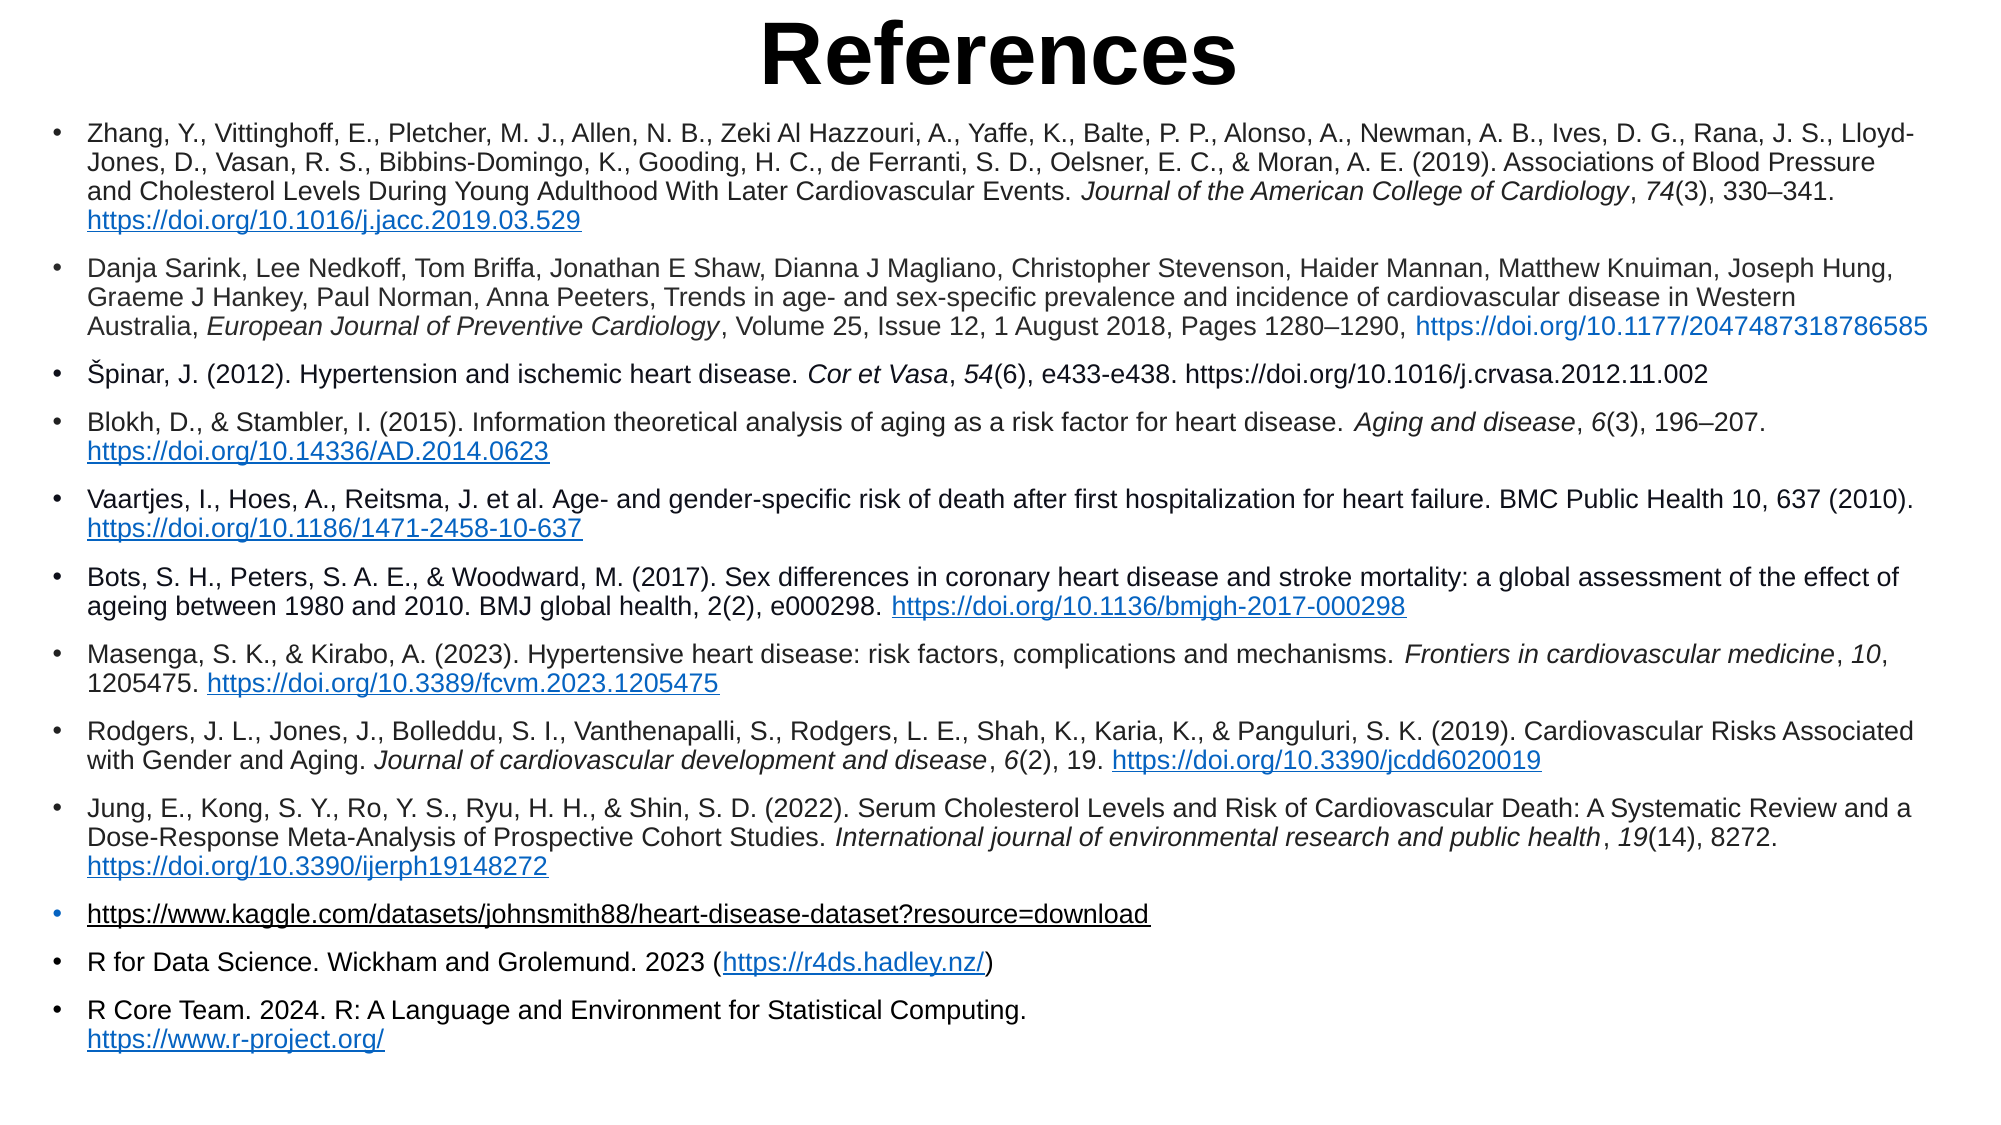

# References
Zhang, Y., Vittinghoff, E., Pletcher, M. J., Allen, N. B., Zeki Al Hazzouri, A., Yaffe, K., Balte, P. P., Alonso, A., Newman, A. B., Ives, D. G., Rana, J. S., Lloyd-Jones, D., Vasan, R. S., Bibbins-Domingo, K., Gooding, H. C., de Ferranti, S. D., Oelsner, E. C., & Moran, A. E. (2019). Associations of Blood Pressure and Cholesterol Levels During Young Adulthood With Later Cardiovascular Events. Journal of the American College of Cardiology, 74(3), 330–341. https://doi.org/10.1016/j.jacc.2019.03.529
Danja Sarink, Lee Nedkoff, Tom Briffa, Jonathan E Shaw, Dianna J Magliano, Christopher Stevenson, Haider Mannan, Matthew Knuiman, Joseph Hung, Graeme J Hankey, Paul Norman, Anna Peeters, Trends in age- and sex-specific prevalence and incidence of cardiovascular disease in Western Australia, European Journal of Preventive Cardiology, Volume 25, Issue 12, 1 August 2018, Pages 1280–1290, https://doi.org/10.1177/2047487318786585
Špinar, J. (2012). Hypertension and ischemic heart disease. Cor et Vasa, 54(6), e433-e438. https://doi.org/10.1016/j.crvasa.2012.11.002
Blokh, D., & Stambler, I. (2015). Information theoretical analysis of aging as a risk factor for heart disease. Aging and disease, 6(3), 196–207. https://doi.org/10.14336/AD.2014.0623
Vaartjes, I., Hoes, A., Reitsma, J. et al. Age- and gender-specific risk of death after first hospitalization for heart failure. BMC Public Health 10, 637 (2010). https://doi.org/10.1186/1471-2458-10-637
Bots, S. H., Peters, S. A. E., & Woodward, M. (2017). Sex differences in coronary heart disease and stroke mortality: a global assessment of the effect of ageing between 1980 and 2010. BMJ global health, 2(2), e000298. https://doi.org/10.1136/bmjgh-2017-000298
Masenga, S. K., & Kirabo, A. (2023). Hypertensive heart disease: risk factors, complications and mechanisms. Frontiers in cardiovascular medicine, 10, 1205475. https://doi.org/10.3389/fcvm.2023.1205475
Rodgers, J. L., Jones, J., Bolleddu, S. I., Vanthenapalli, S., Rodgers, L. E., Shah, K., Karia, K., & Panguluri, S. K. (2019). Cardiovascular Risks Associated with Gender and Aging. Journal of cardiovascular development and disease, 6(2), 19. https://doi.org/10.3390/jcdd6020019
Jung, E., Kong, S. Y., Ro, Y. S., Ryu, H. H., & Shin, S. D. (2022). Serum Cholesterol Levels and Risk of Cardiovascular Death: A Systematic Review and a Dose-Response Meta-Analysis of Prospective Cohort Studies. International journal of environmental research and public health, 19(14), 8272. https://doi.org/10.3390/ijerph19148272
https://www.kaggle.com/datasets/johnsmith88/heart-disease-dataset?resource=download
R for Data Science. Wickham and Grolemund. 2023 (https://r4ds.hadley.nz/)
R Core Team. 2024. R: A Language and Environment for Statistical Computing.
https://www.r-project.org/